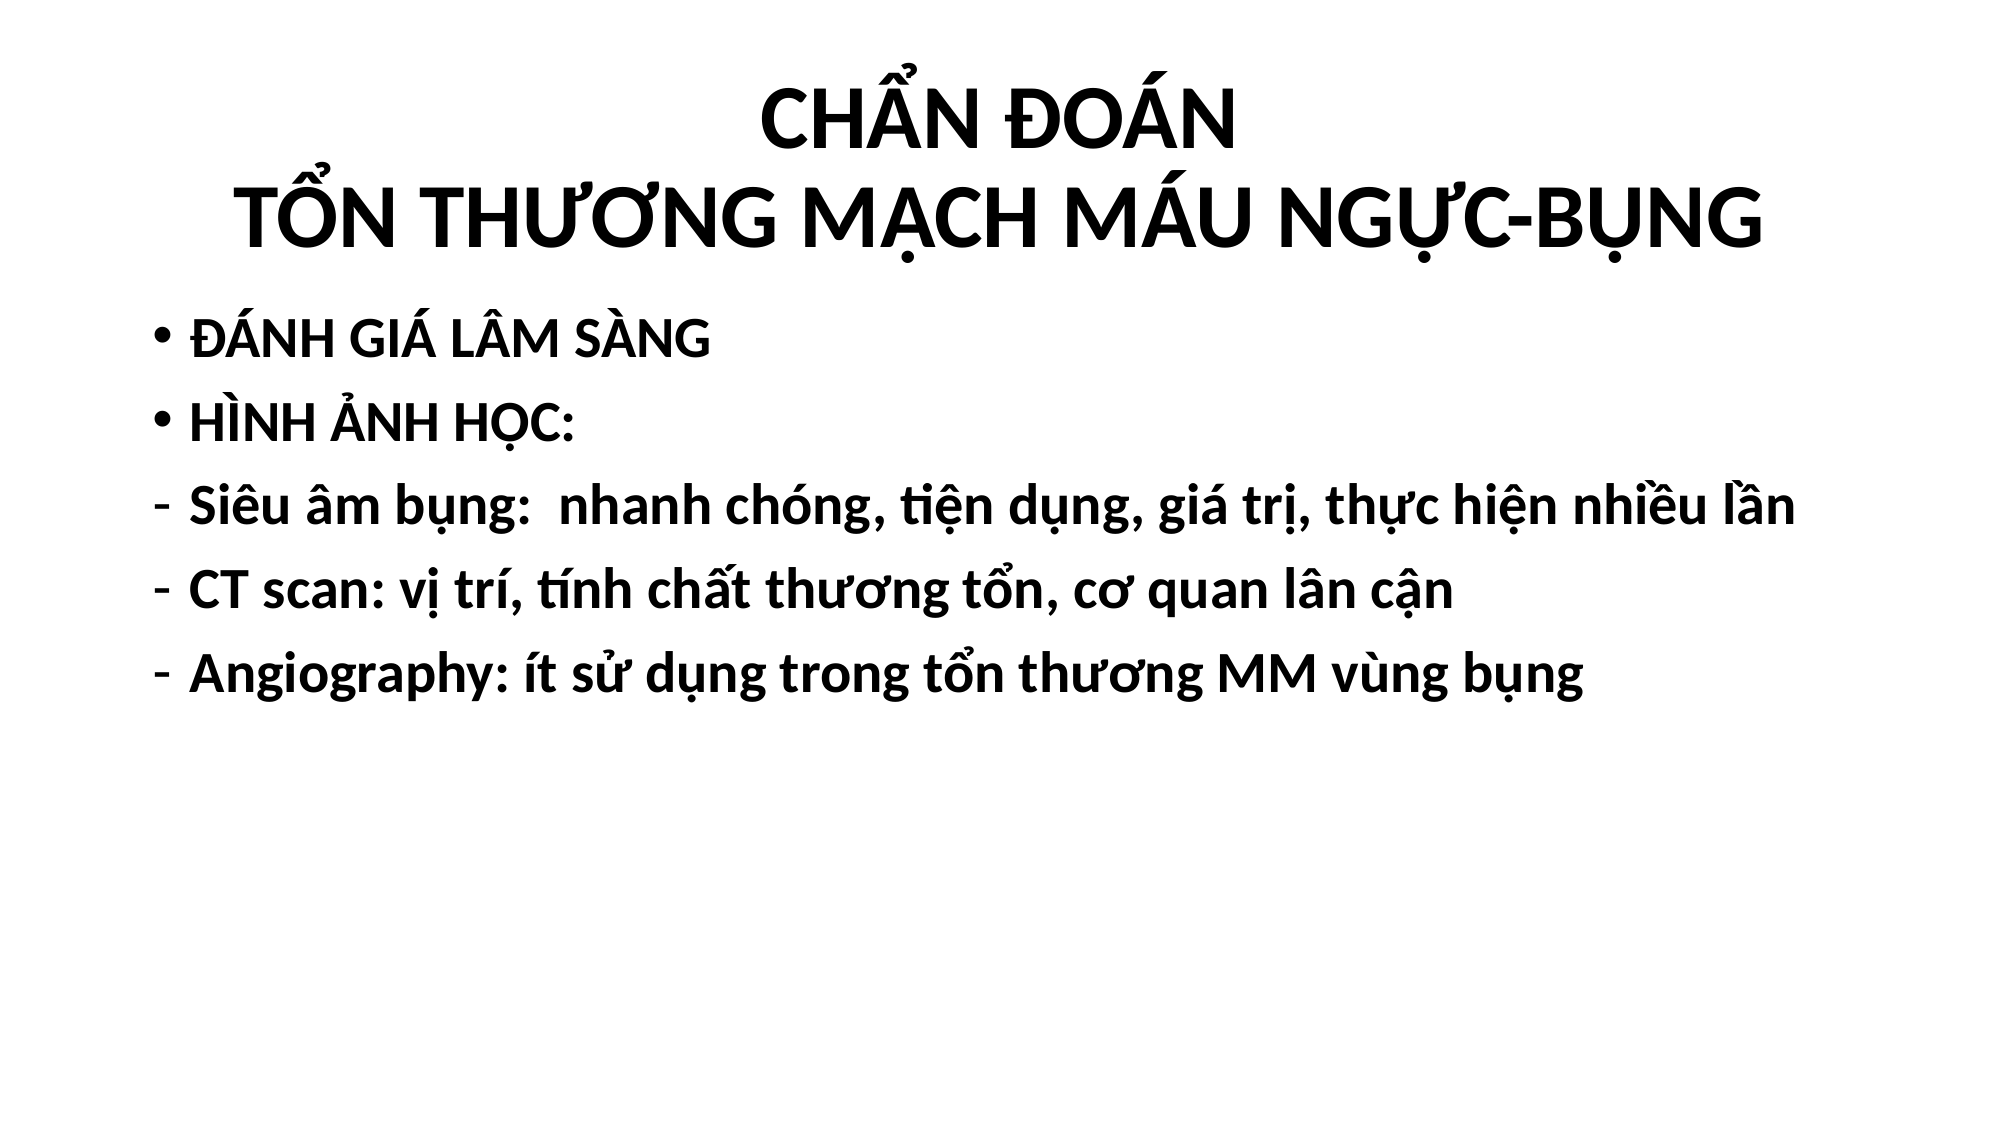

# CHẨN ĐOÁN TỔN THƯƠNG MẠCH MÁU NGỰC-BỤNG
ĐÁNH GIÁ LÂM SÀNG
HÌNH ẢNH HỌC:
Siêu âm bụng:  nhanh chóng, tiện dụng, giá trị, thực hiện nhiều lần
CT scan: vị trí, tính chất thương tổn, cơ quan lân cận
Angiography: ít sử dụng trong tổn thương MM vùng bụng